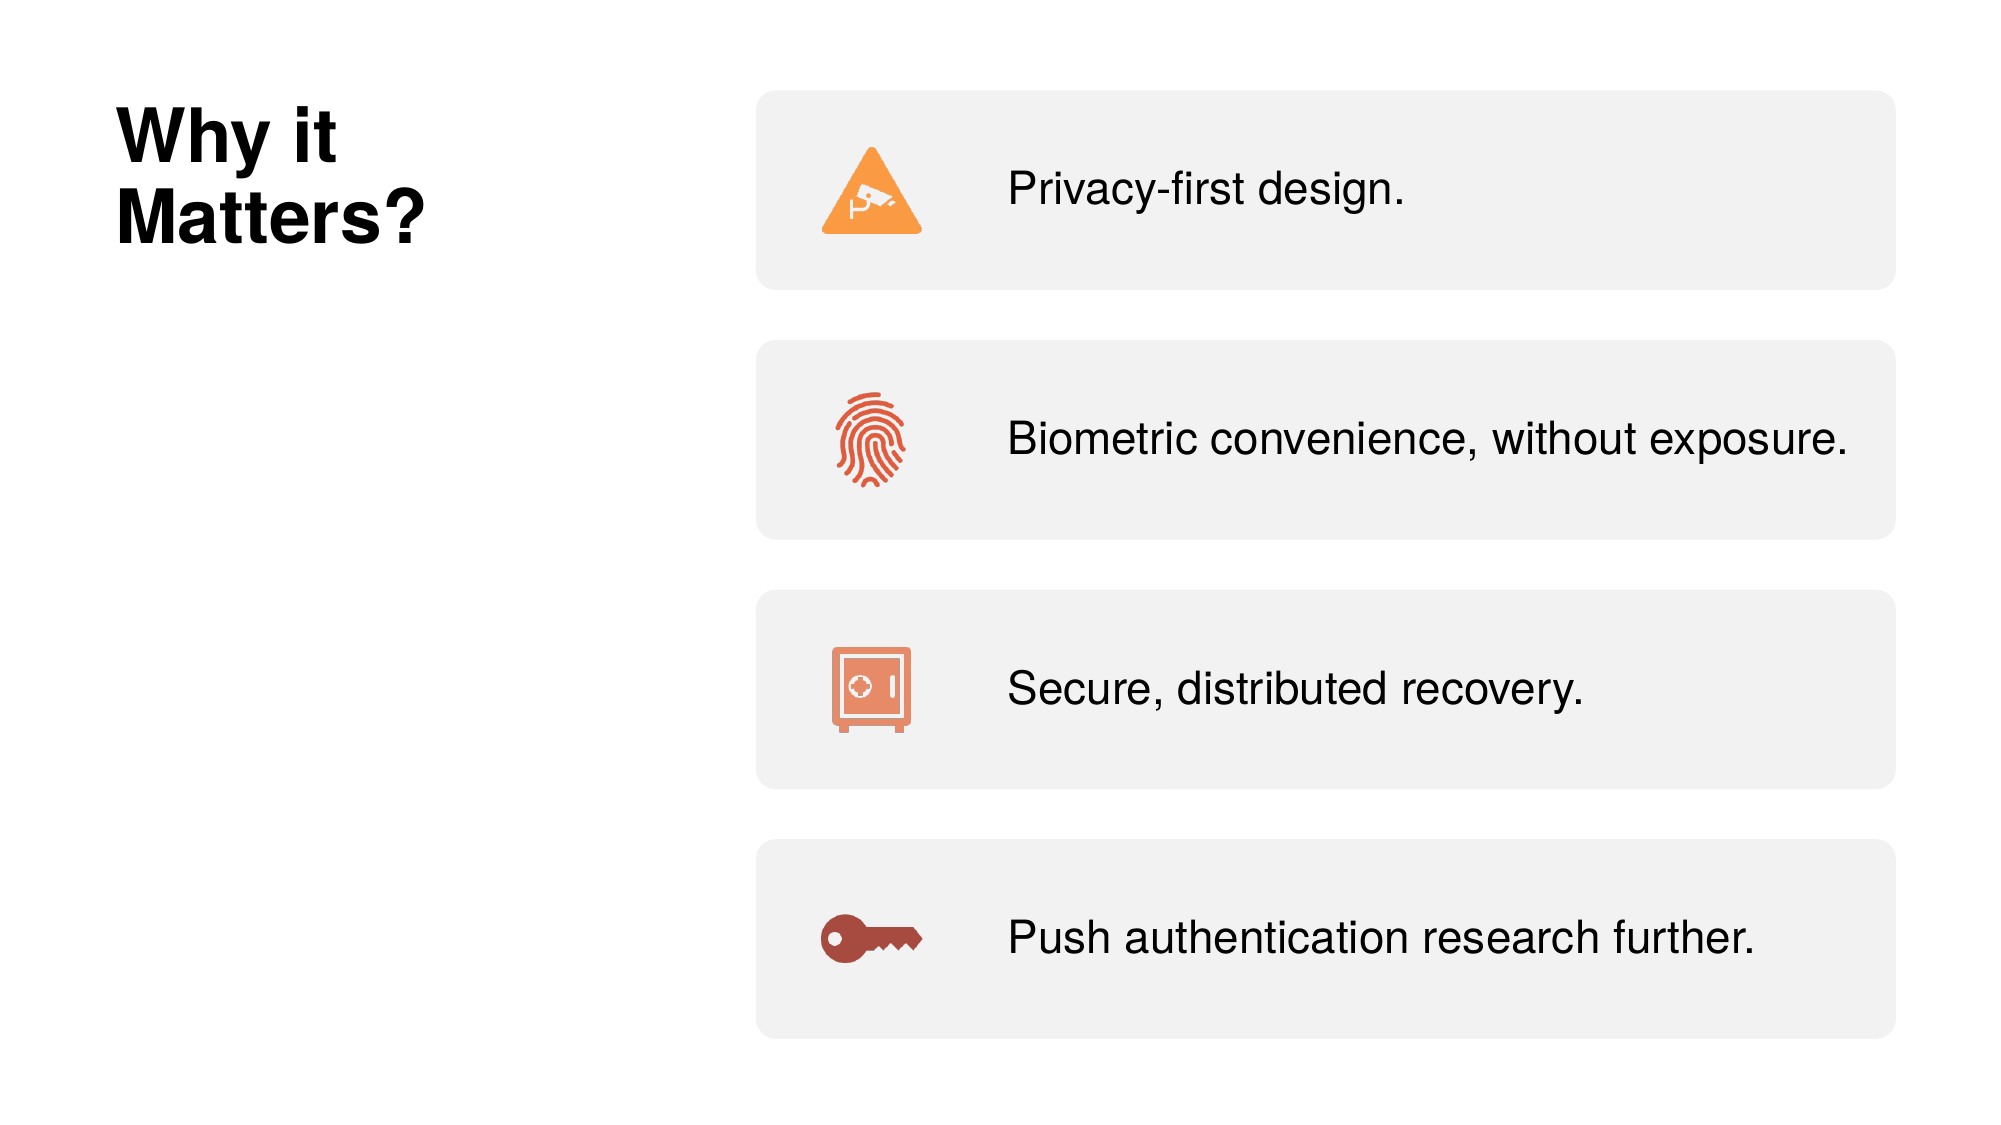

# Why it Matters?
Privacy-first design.
Biometric convenience, without exposure.
Secure, distributed recovery.
Push authentication research further.